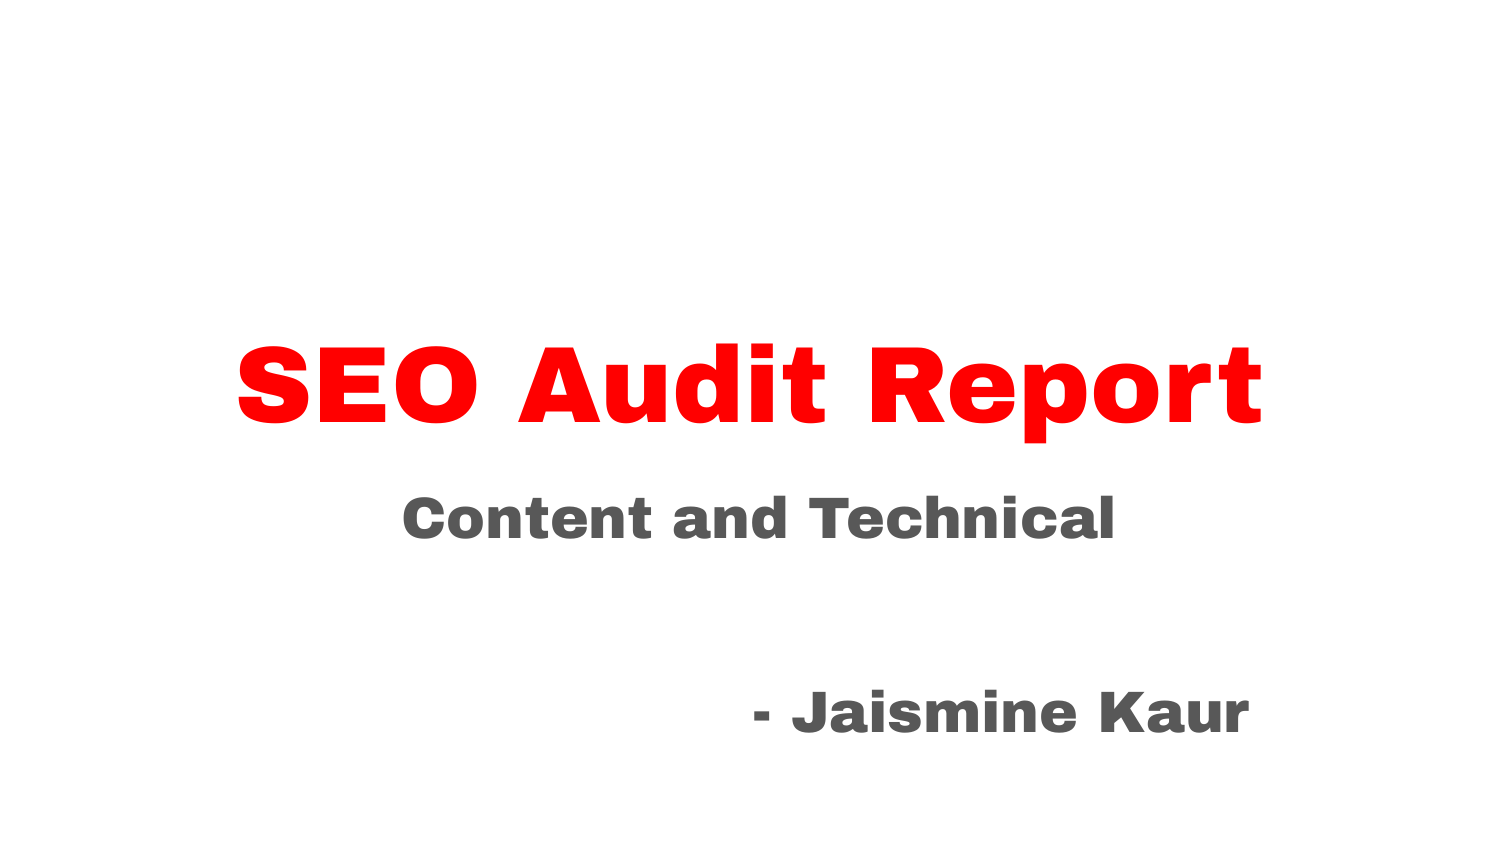

# SEO Audit Report
Content and Technical
- Jaismine Kaur